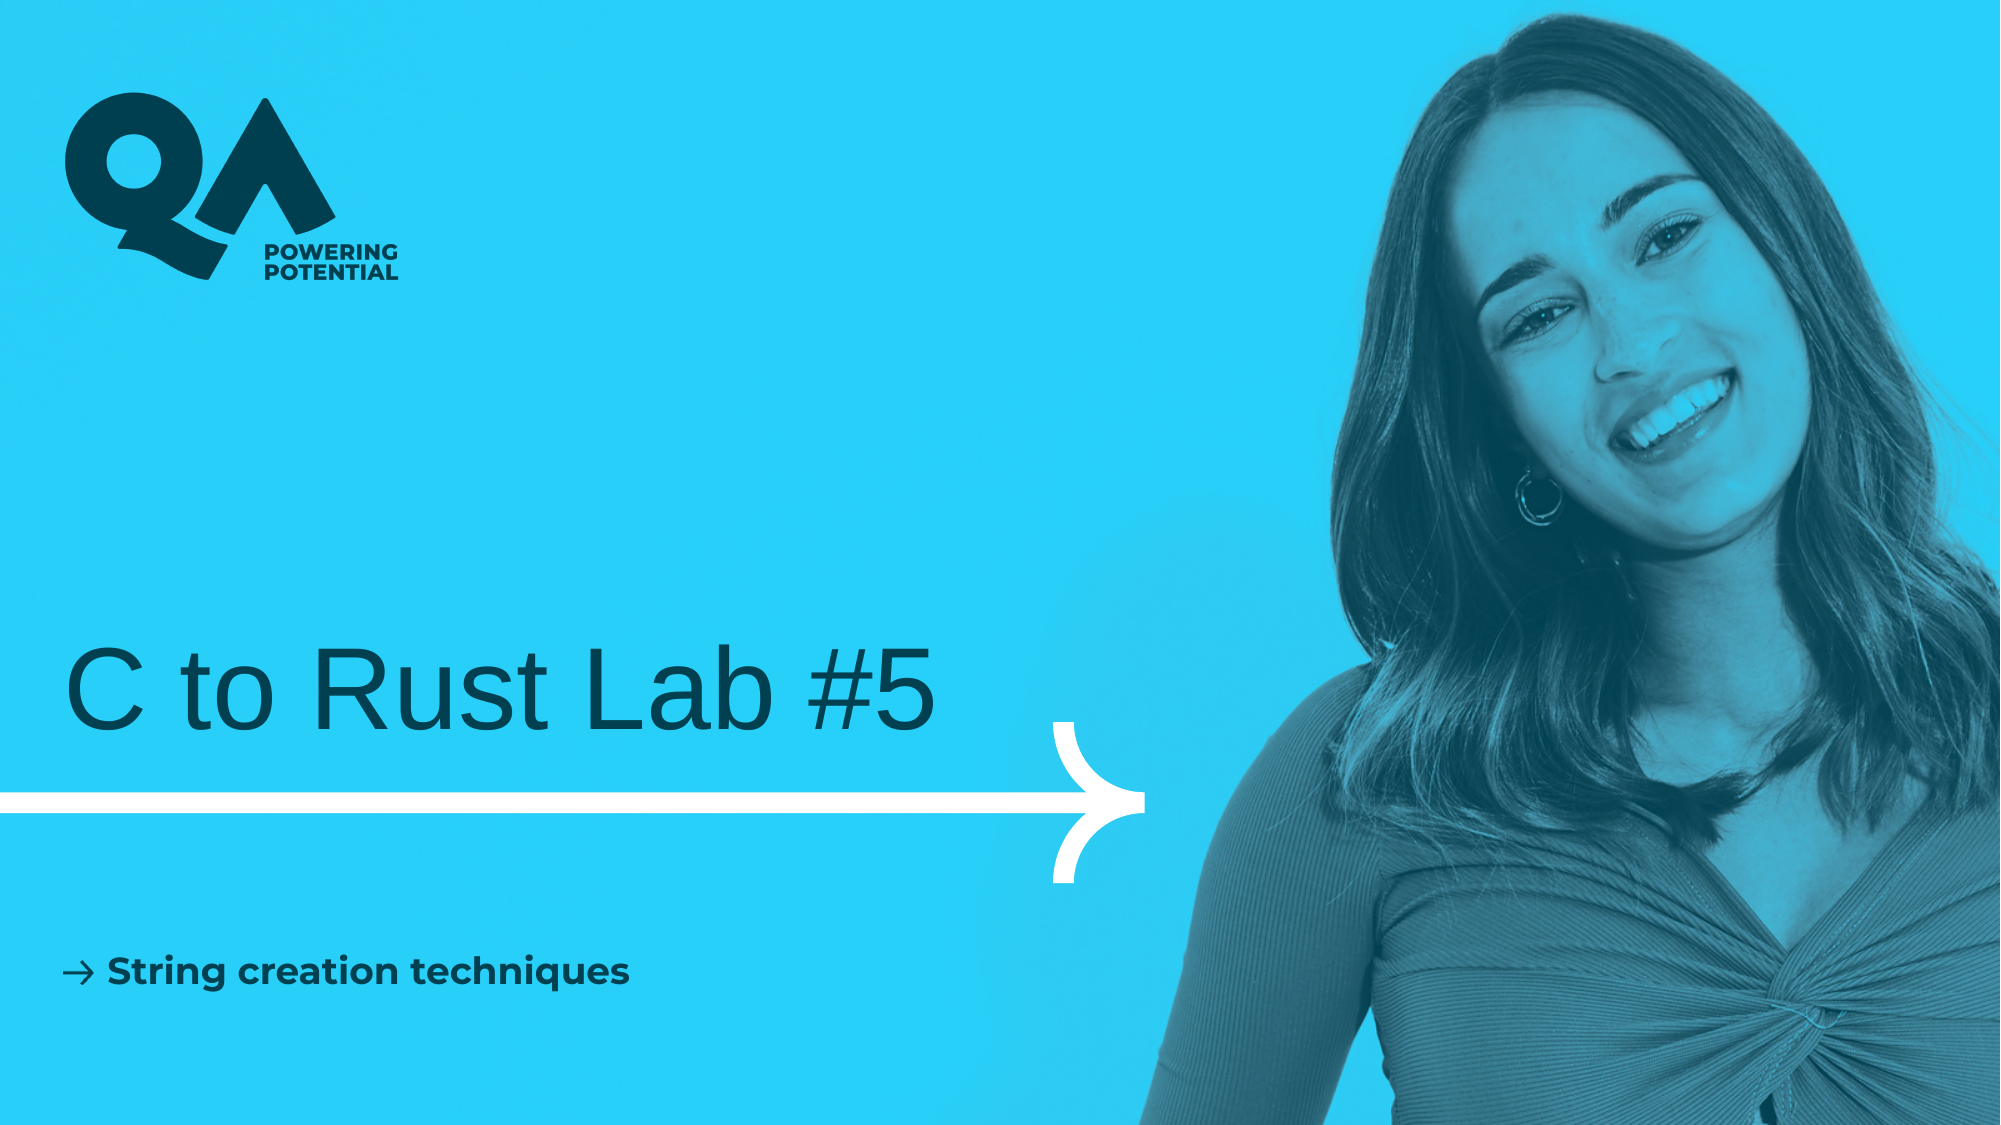

# C to Rust Lab #5
String creation techniques